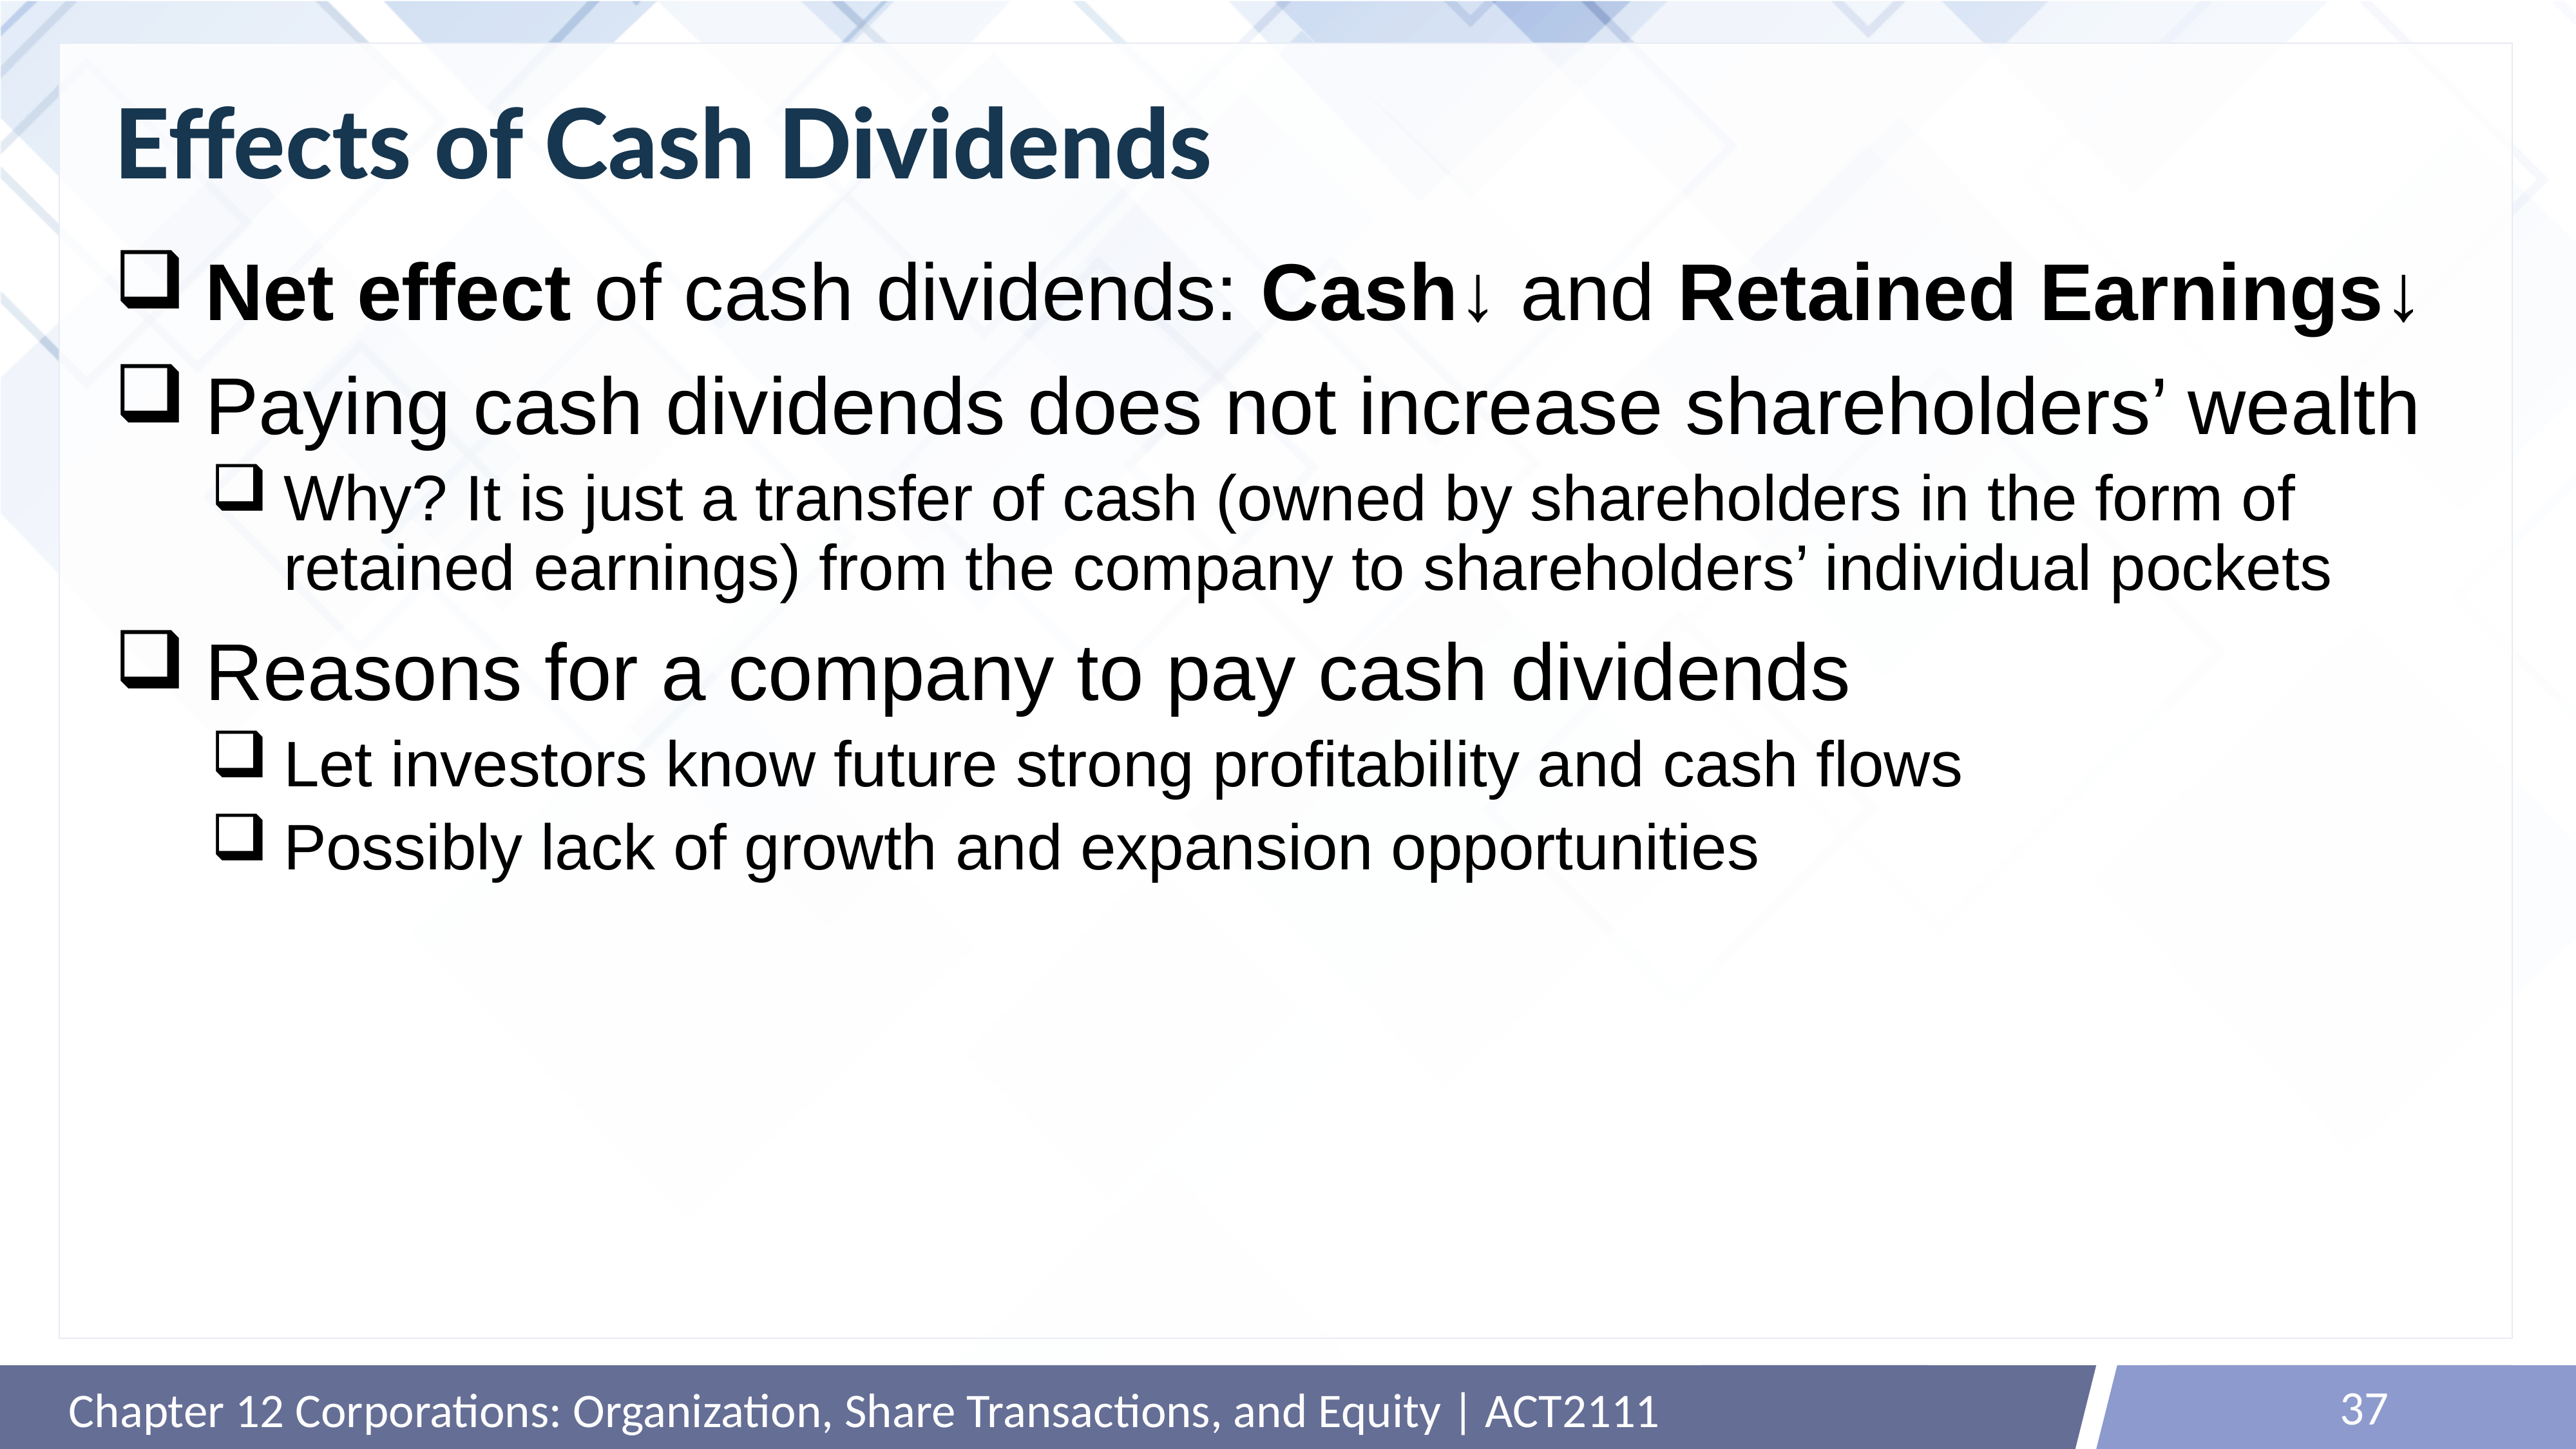

# Effects of Cash Dividends
Net effect of cash dividends: Cash↓ and Retained Earnings↓
Paying cash dividends does not increase shareholders’ wealth
Why? It is just a transfer of cash (owned by shareholders in the form of retained earnings) from the company to shareholders’ individual pockets
Reasons for a company to pay cash dividends
Let investors know future strong profitability and cash flows
Possibly lack of growth and expansion opportunities

37
Chapter 12 Corporations: Organization, Share Transactions, and Equity | ACT2111